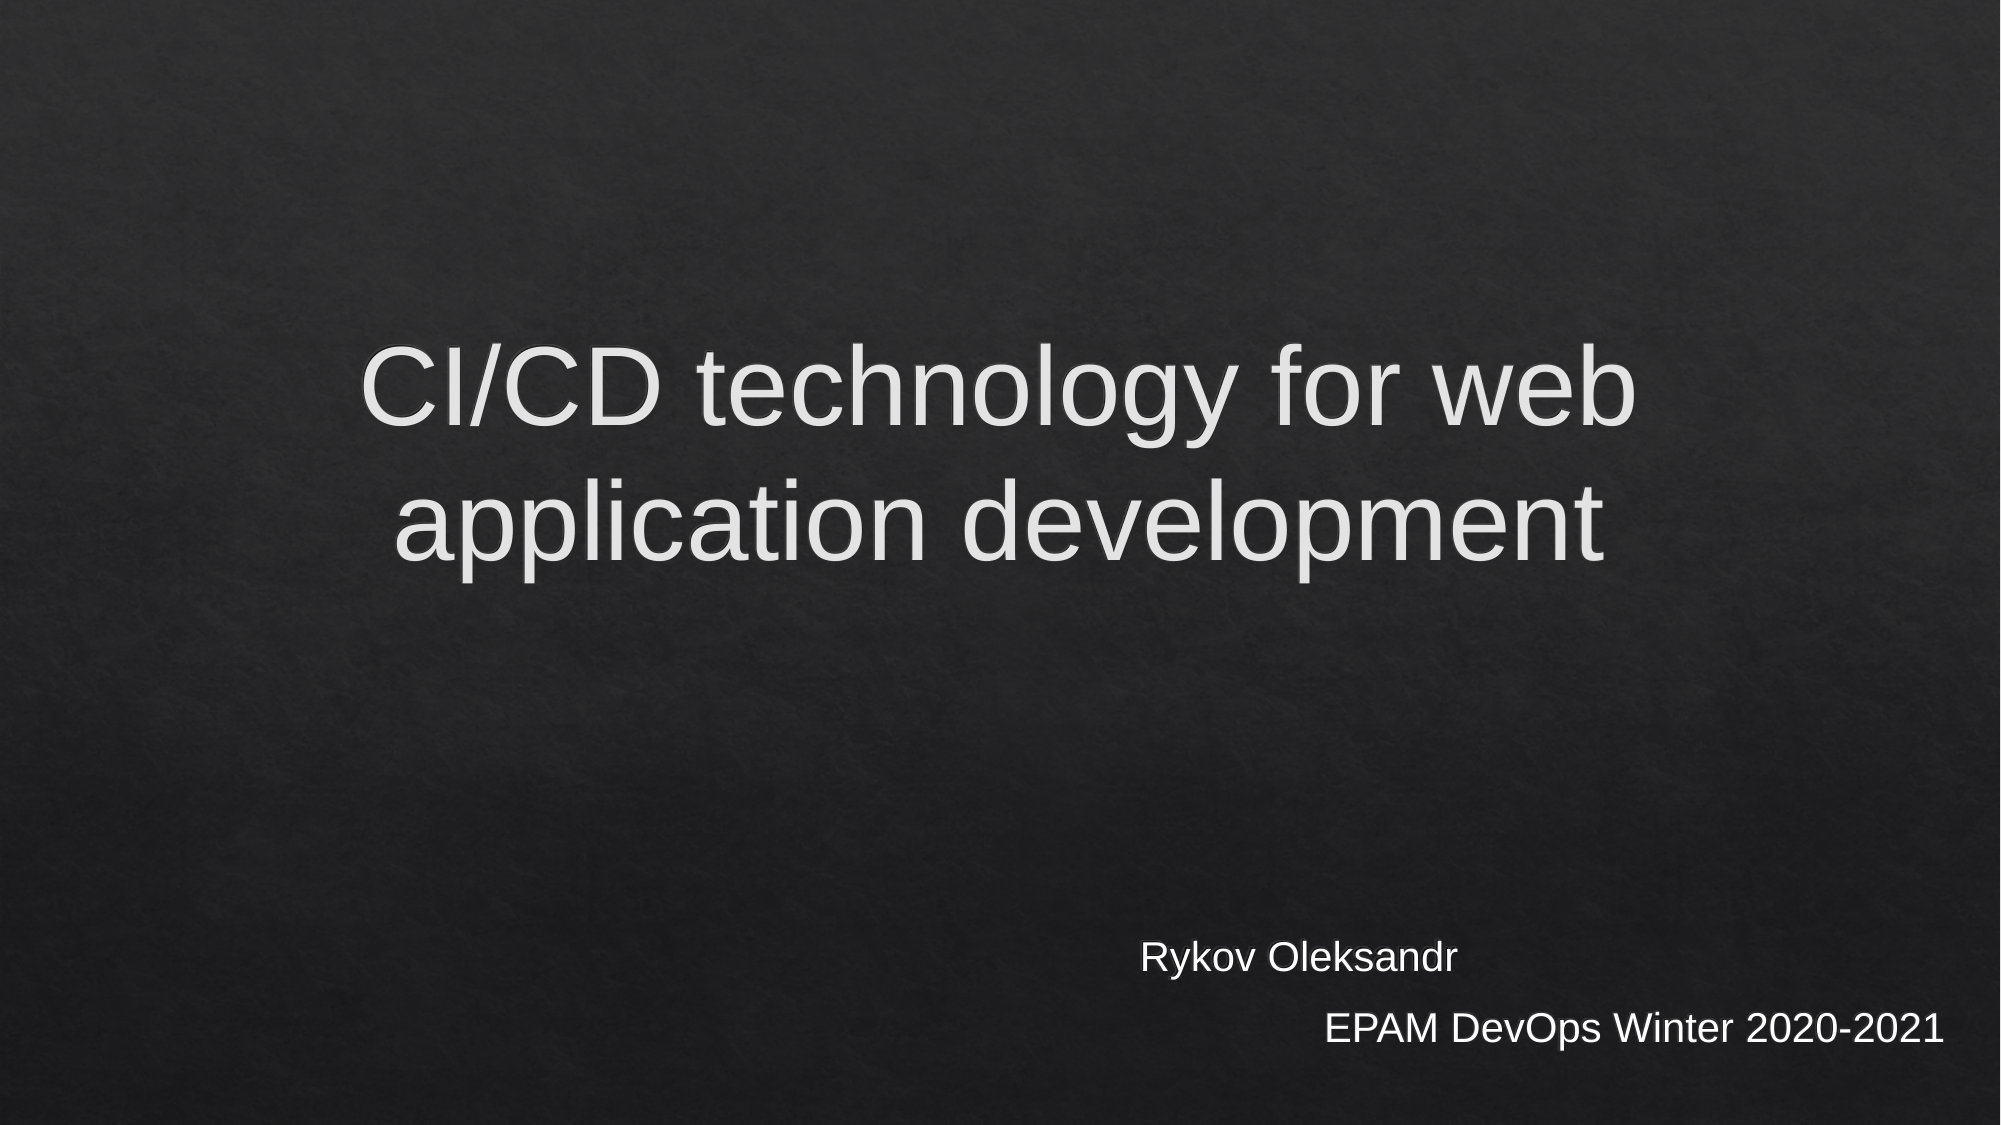

CI/CD technology for web application development
Rykov Oleksandr
	   EPAM DevOps Winter 2020-2021